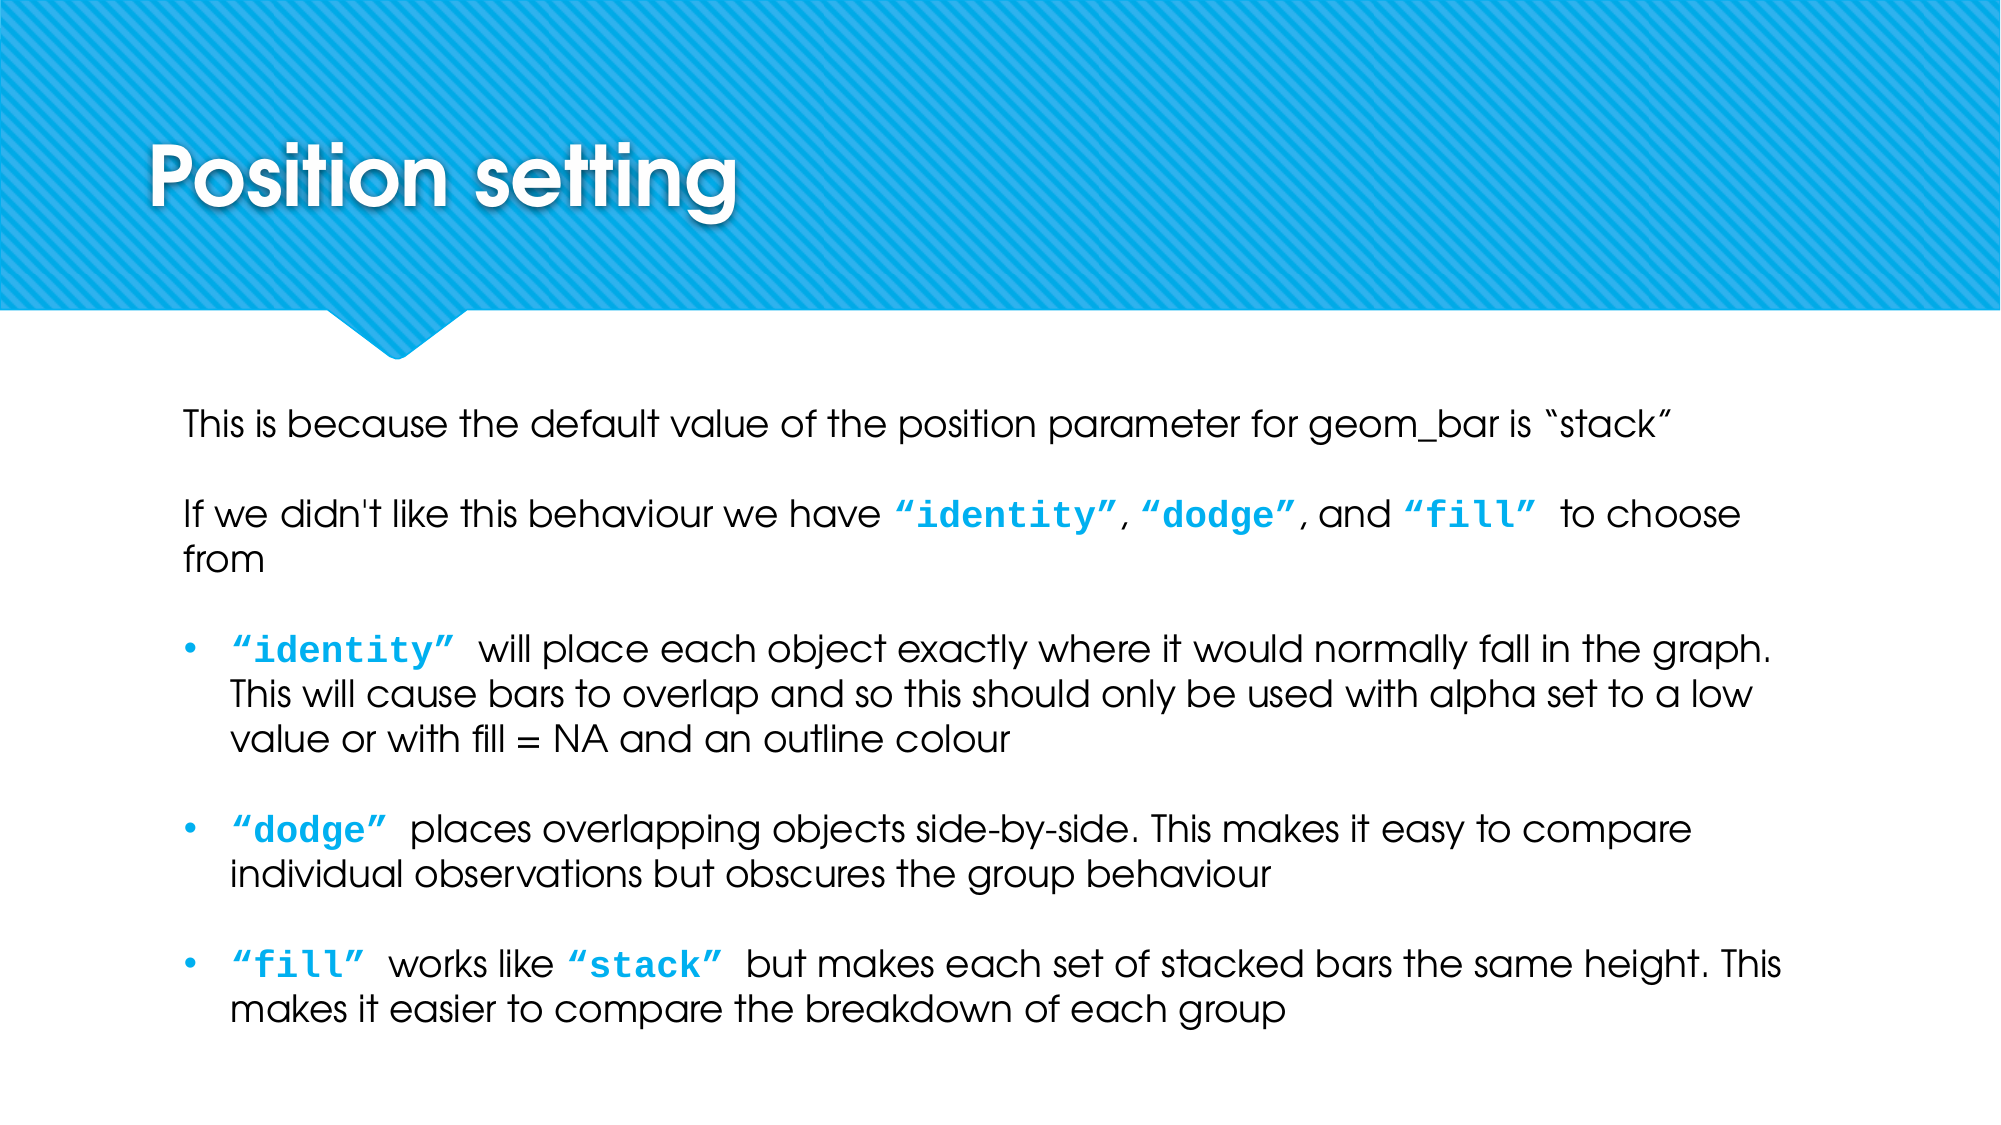

# Position setting
This is because the default value of the position parameter for geom_bar is “stack”

If we didn't like this behaviour we have “identity”, “dodge”, and “fill” to choose from

“identity” will place each object exactly where it would normally fall in the graph. This will cause bars to overlap and so this should only be used with alpha set to a low value or with fill = NA and an outline colour

“dodge” places overlapping objects side-by-side. This makes it easy to compare individual observations but obscures the group behaviour

“fill” works like “stack” but makes each set of stacked bars the same height. This makes it easier to compare the breakdown of each group